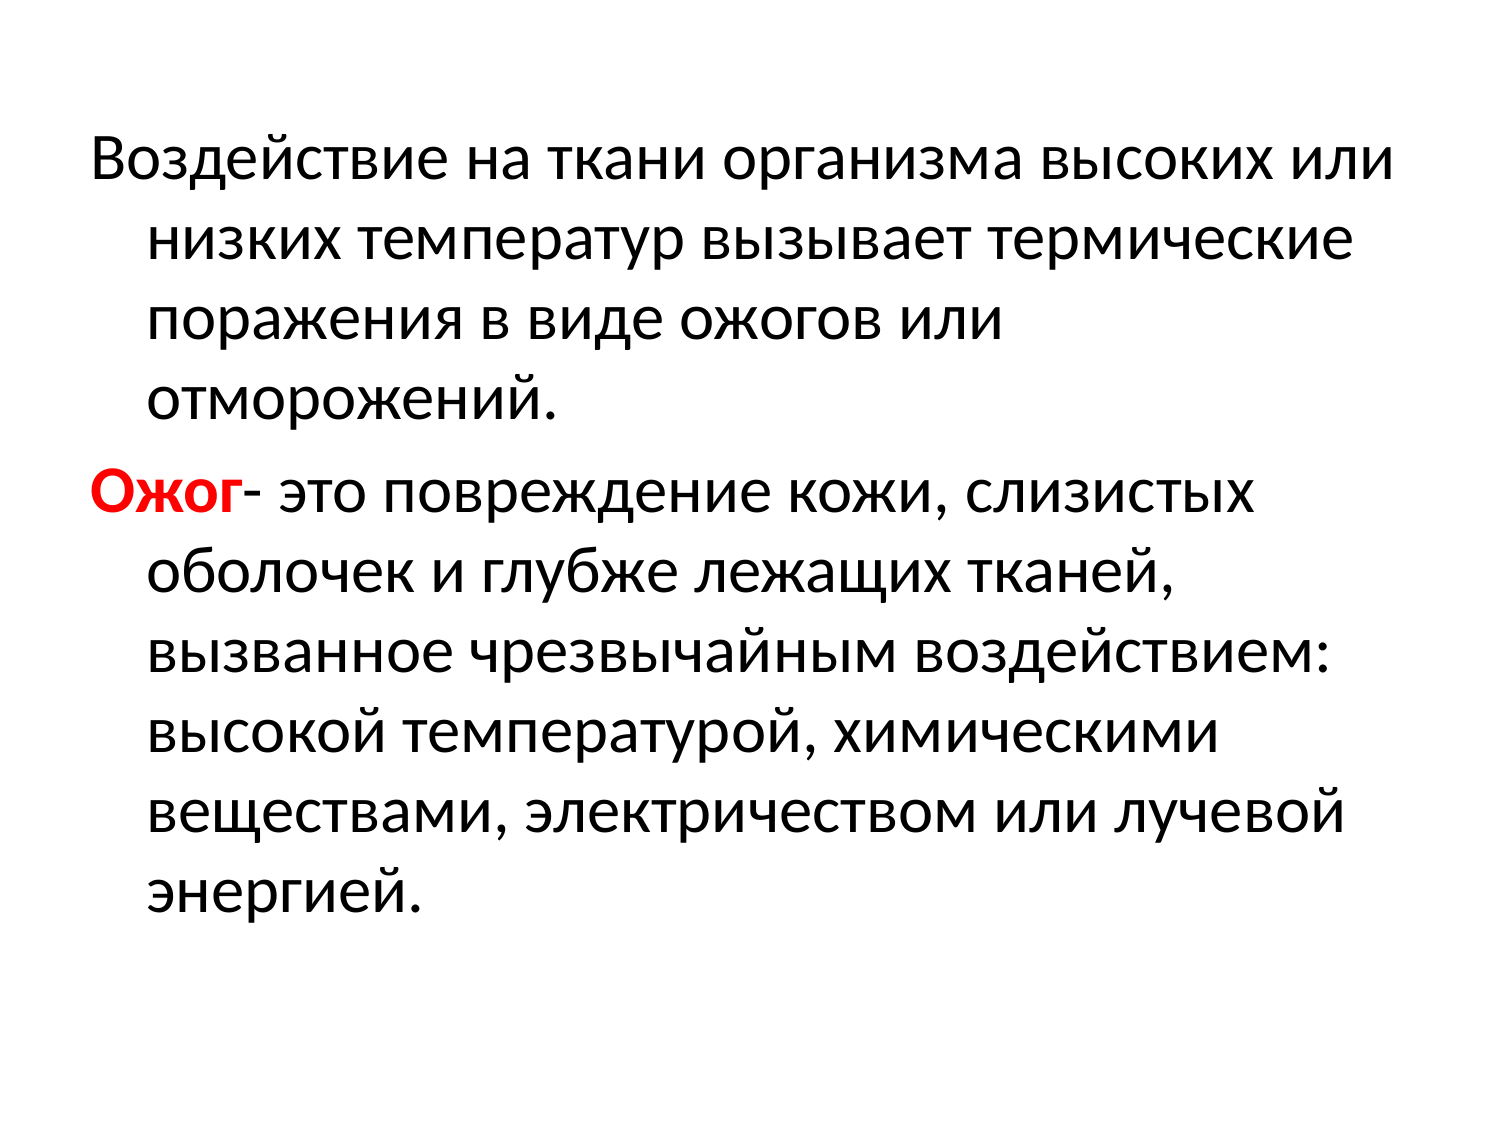

#
Воздействие на ткани организма высоких или низких температур вызывает термические поражения в виде ожогов или отморожений.
Ожог- это повреждение кожи, слизистых оболочек и глубже лежащих тканей, вызванное чрезвычай­ным воздействием: высокой температурой, химическими веществами, электричеством или лучевой энергией.